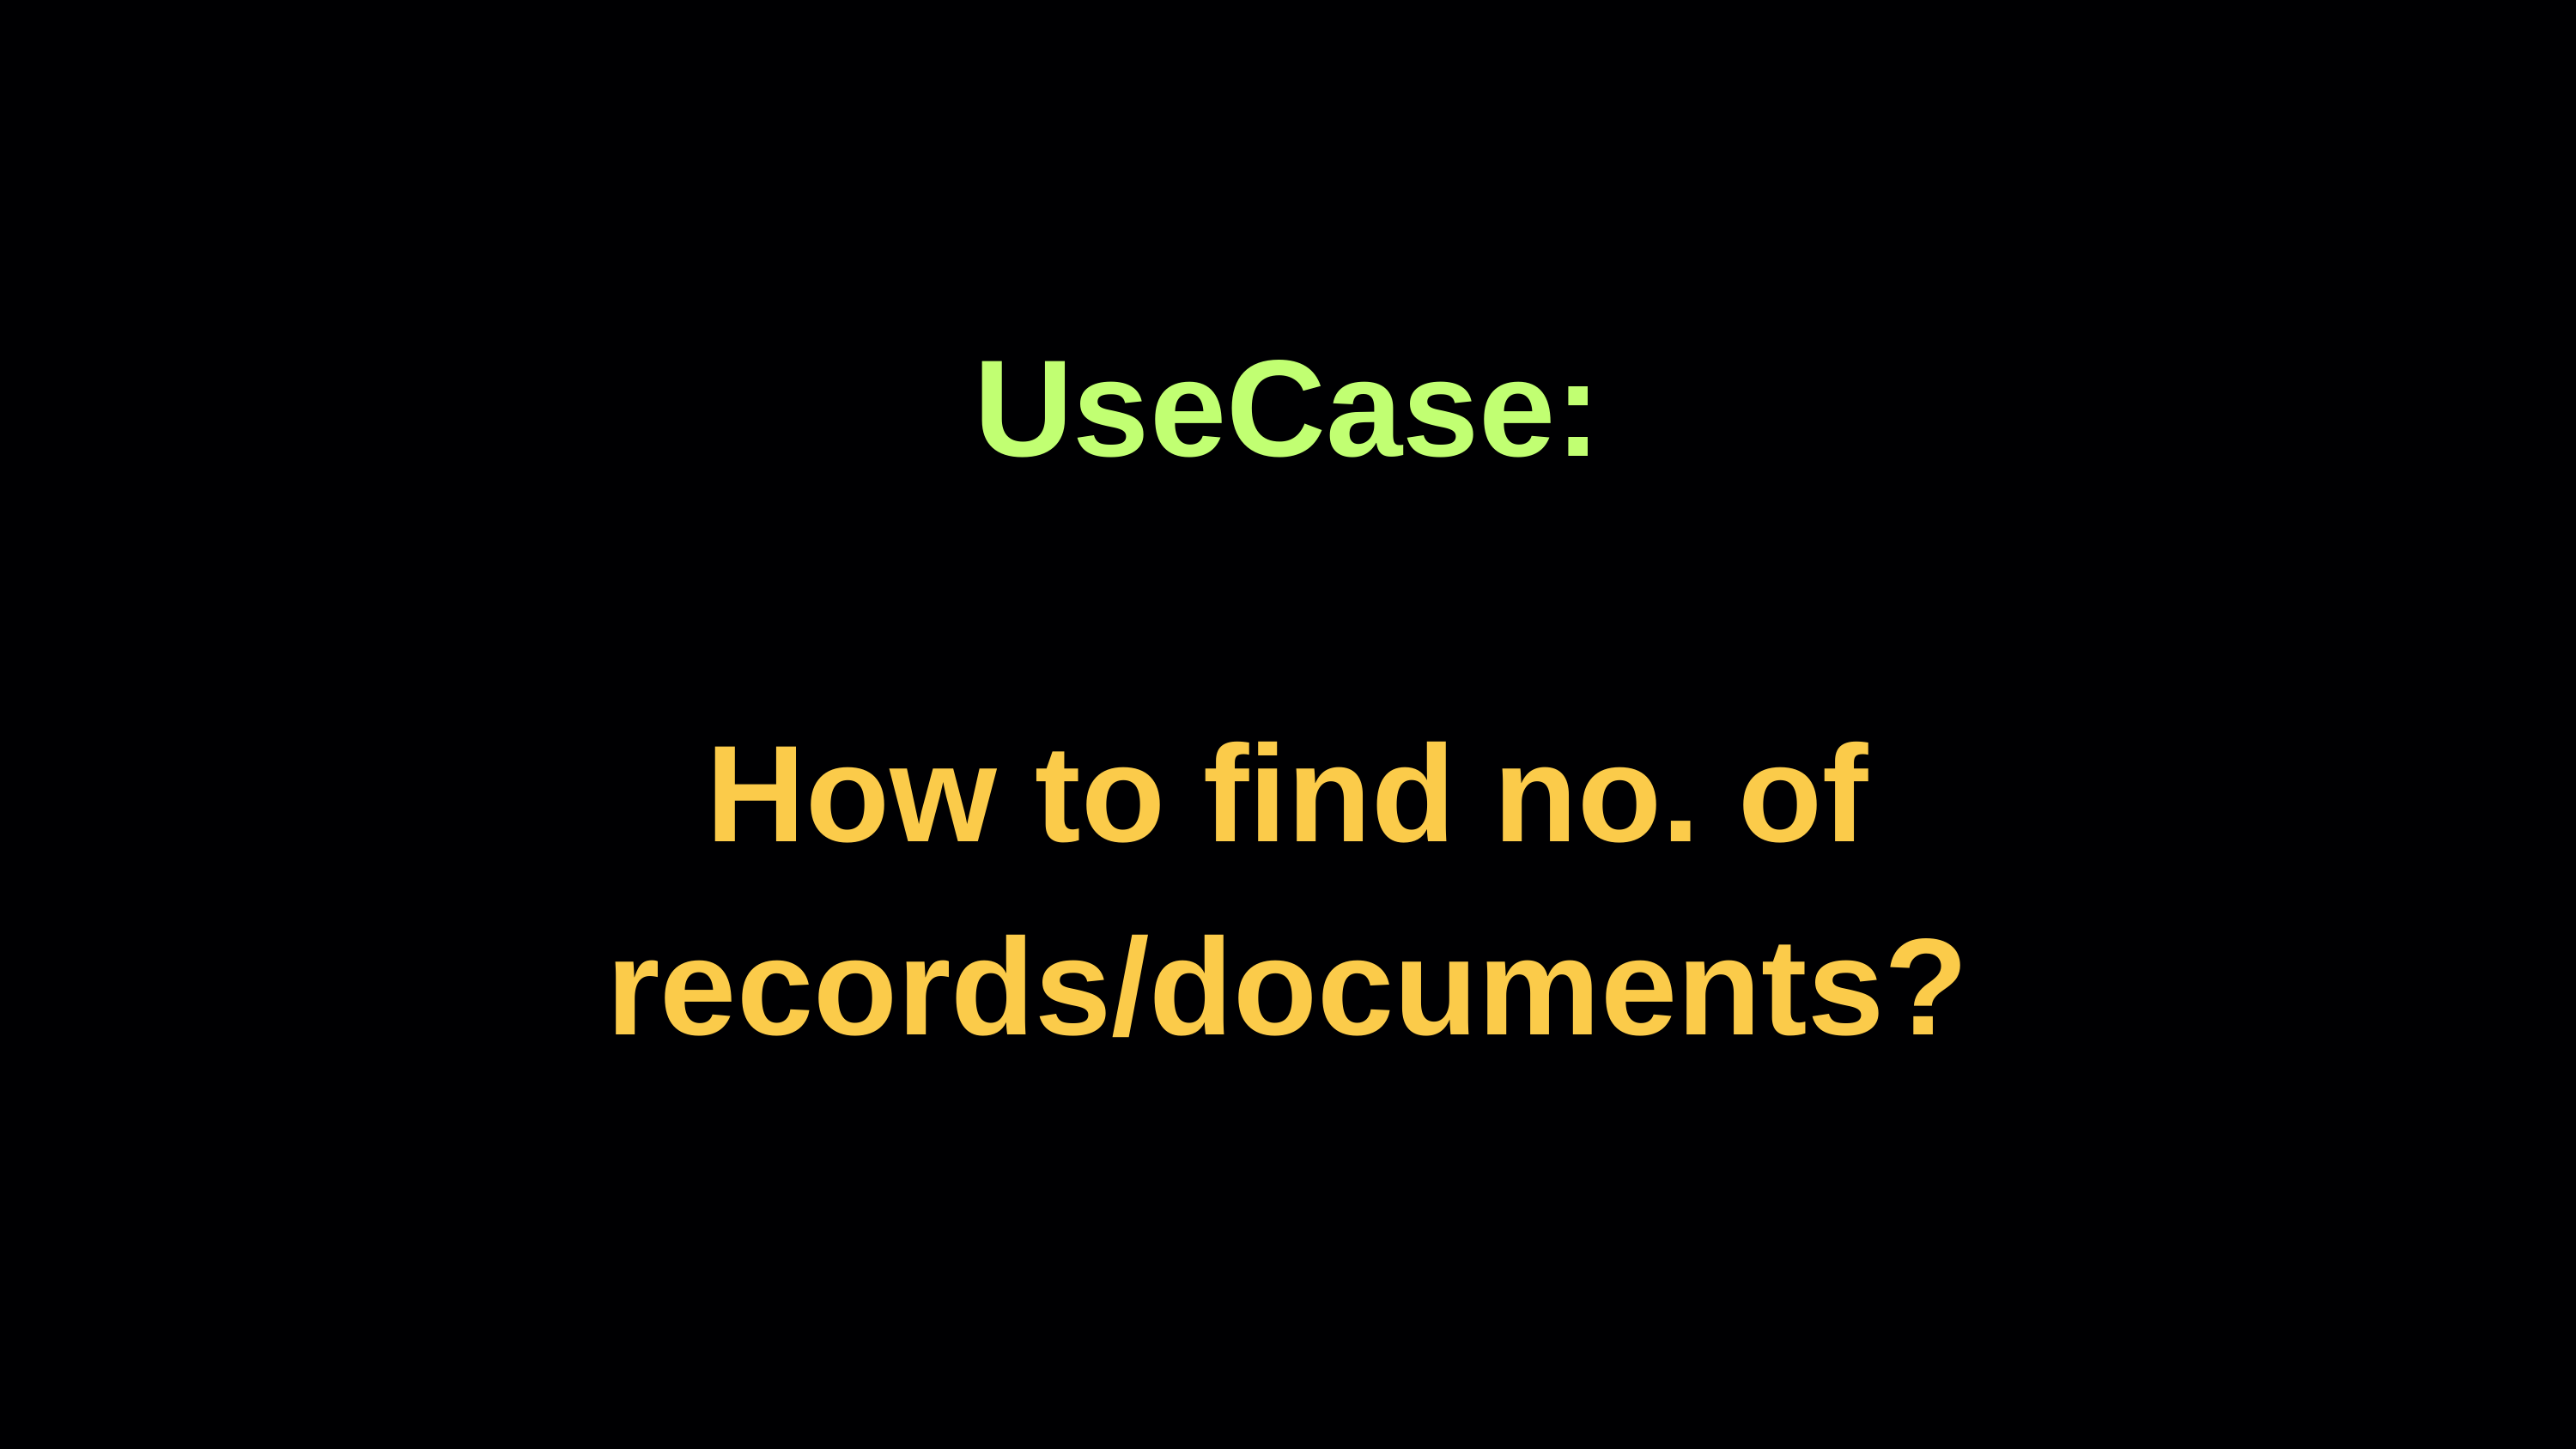

UseCase:

How to find no. of records/documents?